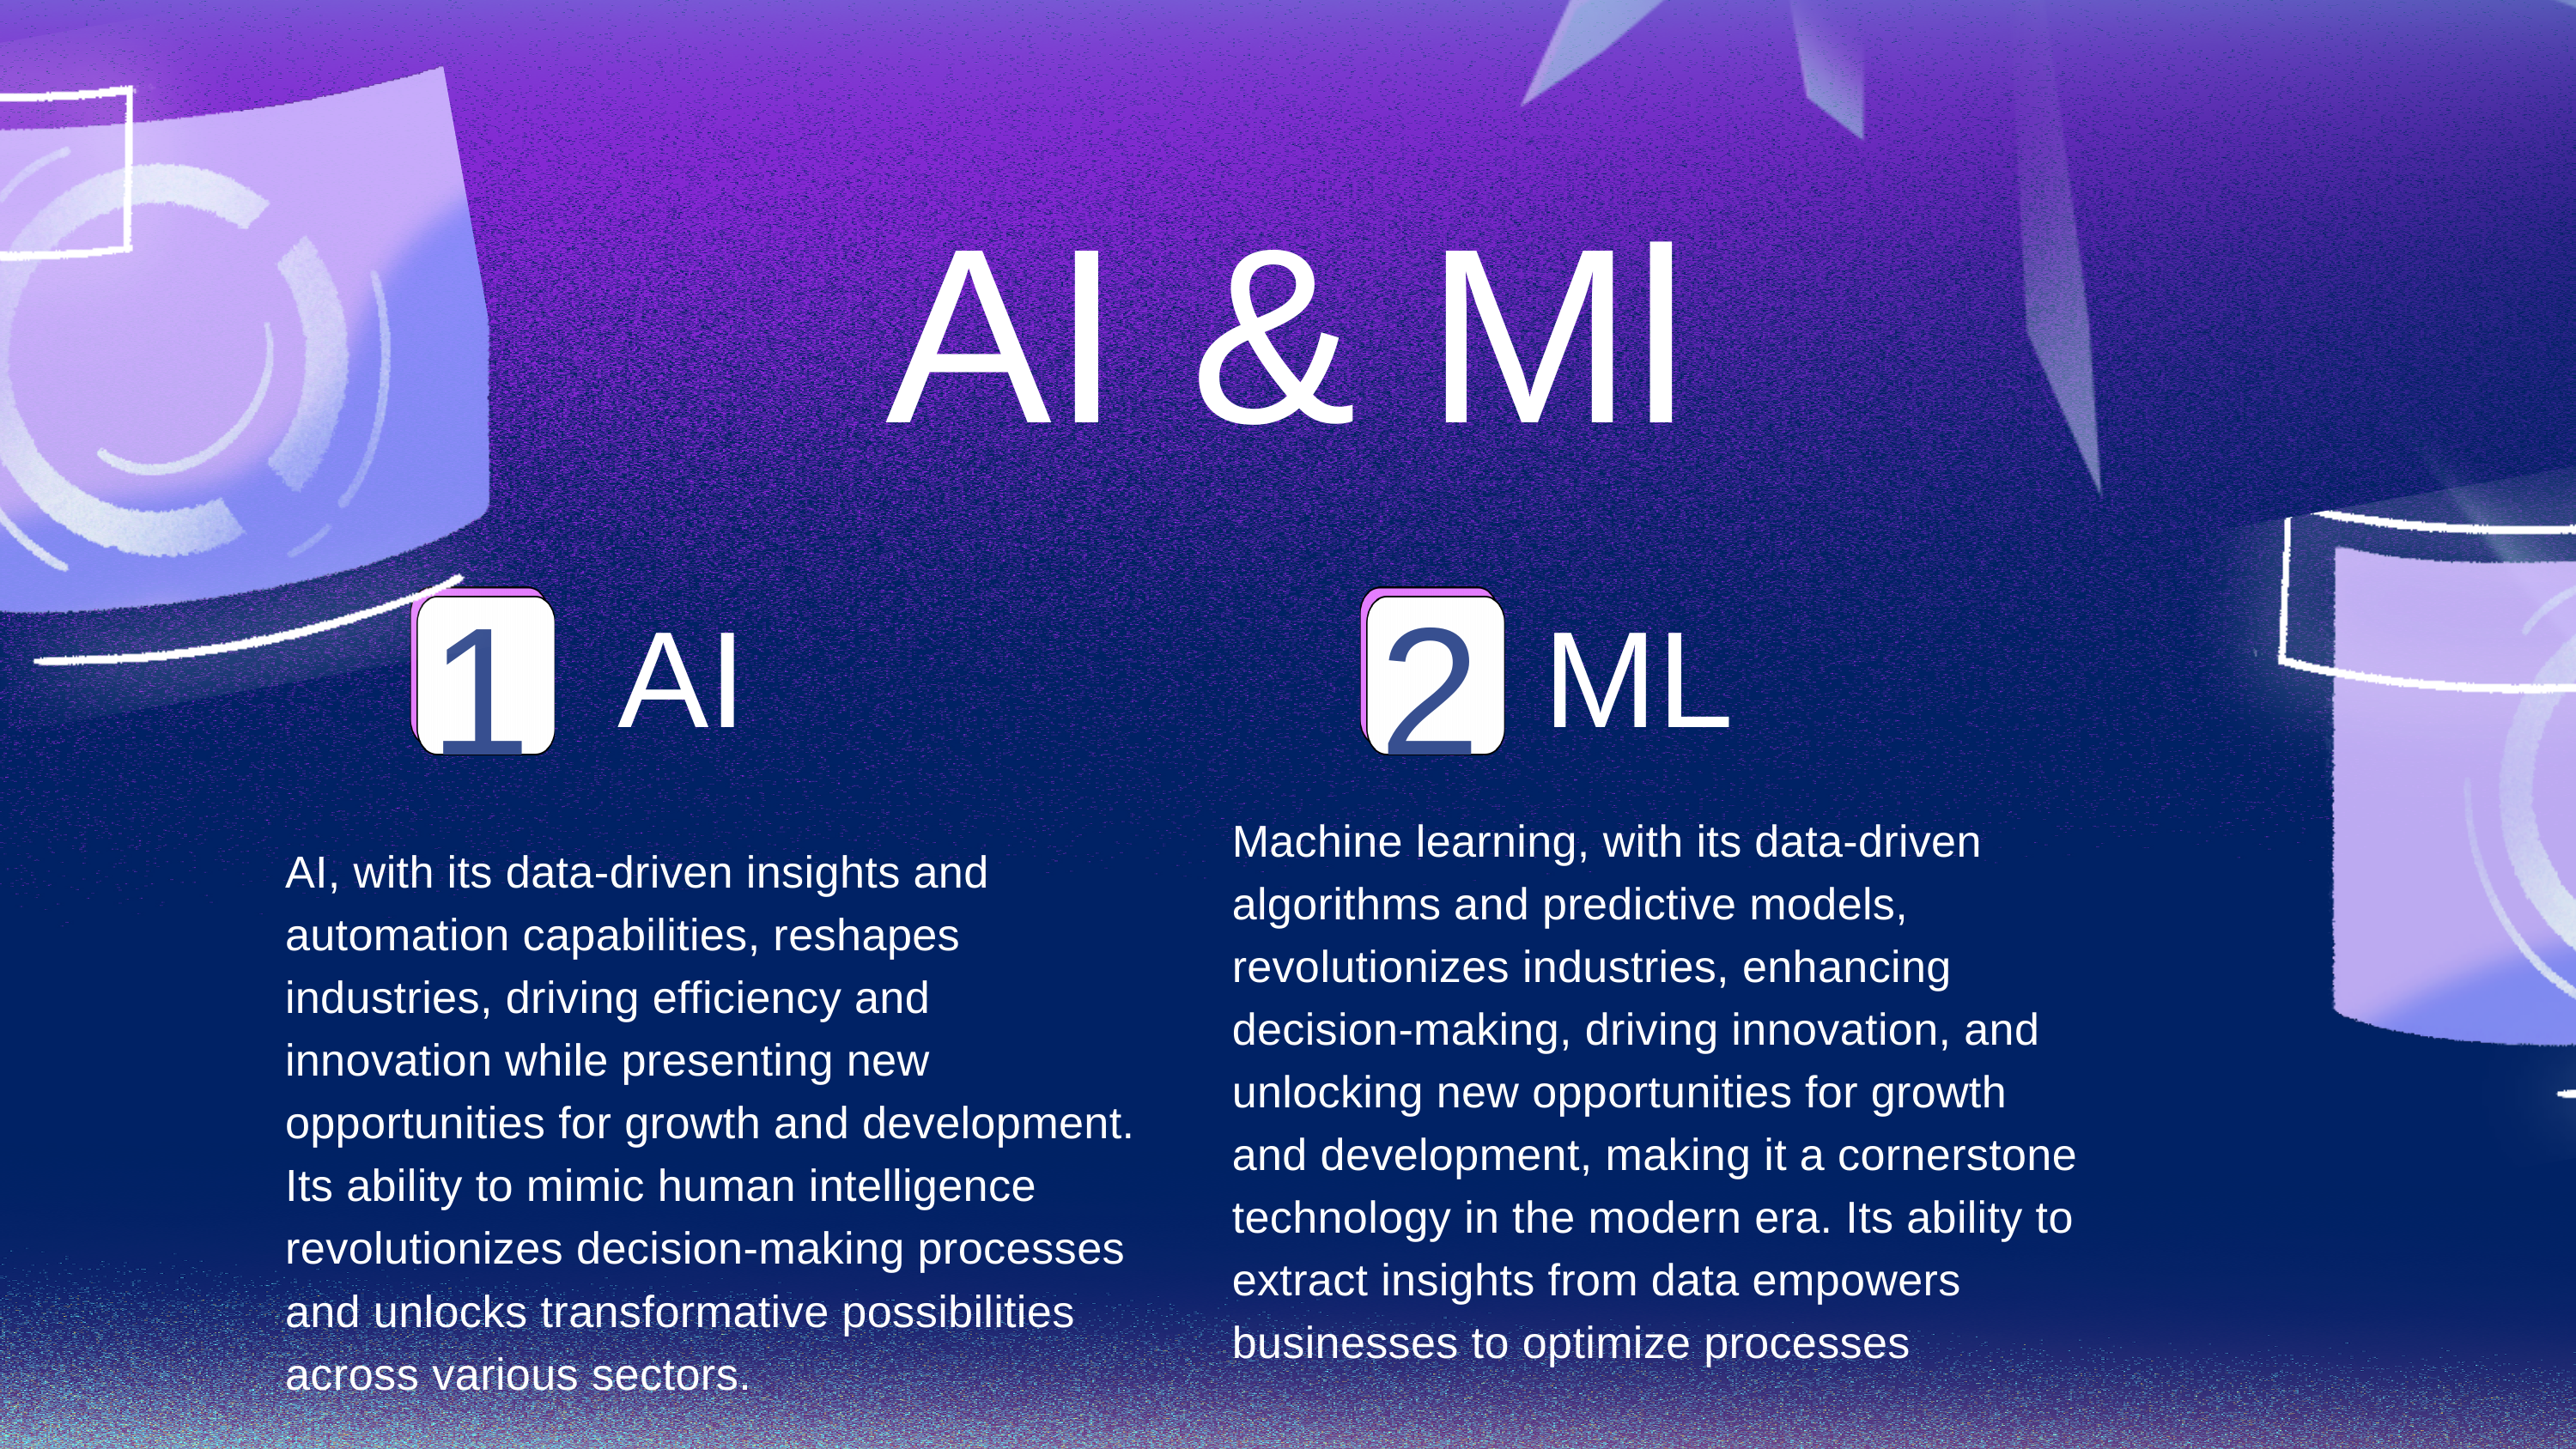

AI & Ml

1

2

AI
ML
Machine learning, with its data-driven algorithms and predictive models, revolutionizes industries, enhancing decision-making, driving innovation, and unlocking new opportunities for growth and development, making it a cornerstone technology in the modern era. Its ability to extract insights from data empowers businesses to optimize processes
AI, with its data-driven insights and automation capabilities, reshapes industries, driving efficiency and innovation while presenting new opportunities for growth and development. Its ability to mimic human intelligence revolutionizes decision-making processes and unlocks transformative possibilities across various sectors.